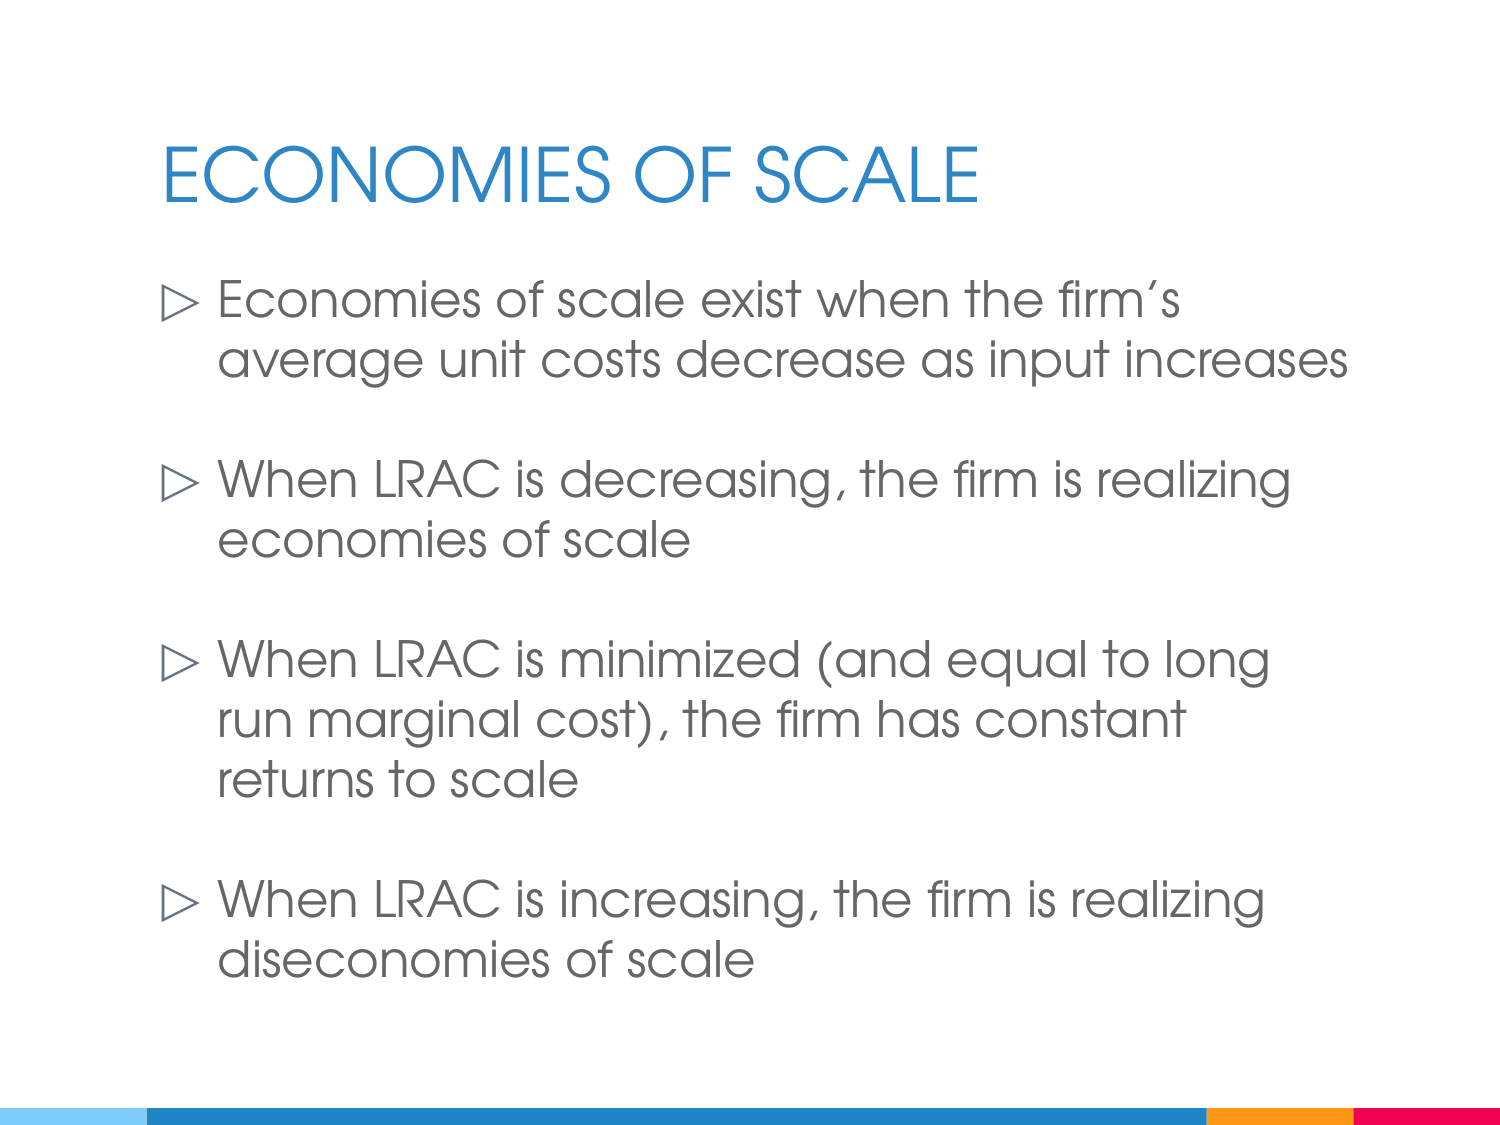

# ECONOMIES OF SCALE
Economies of scale exist when the firm’s average unit costs decrease as input increases

When LRAC is decreasing, the firm is realizing economies of scale

When LRAC is minimized (and equal to long run marginal cost), the firm has constant returns to scale

When LRAC is increasing, the firm is realizing diseconomies of scale